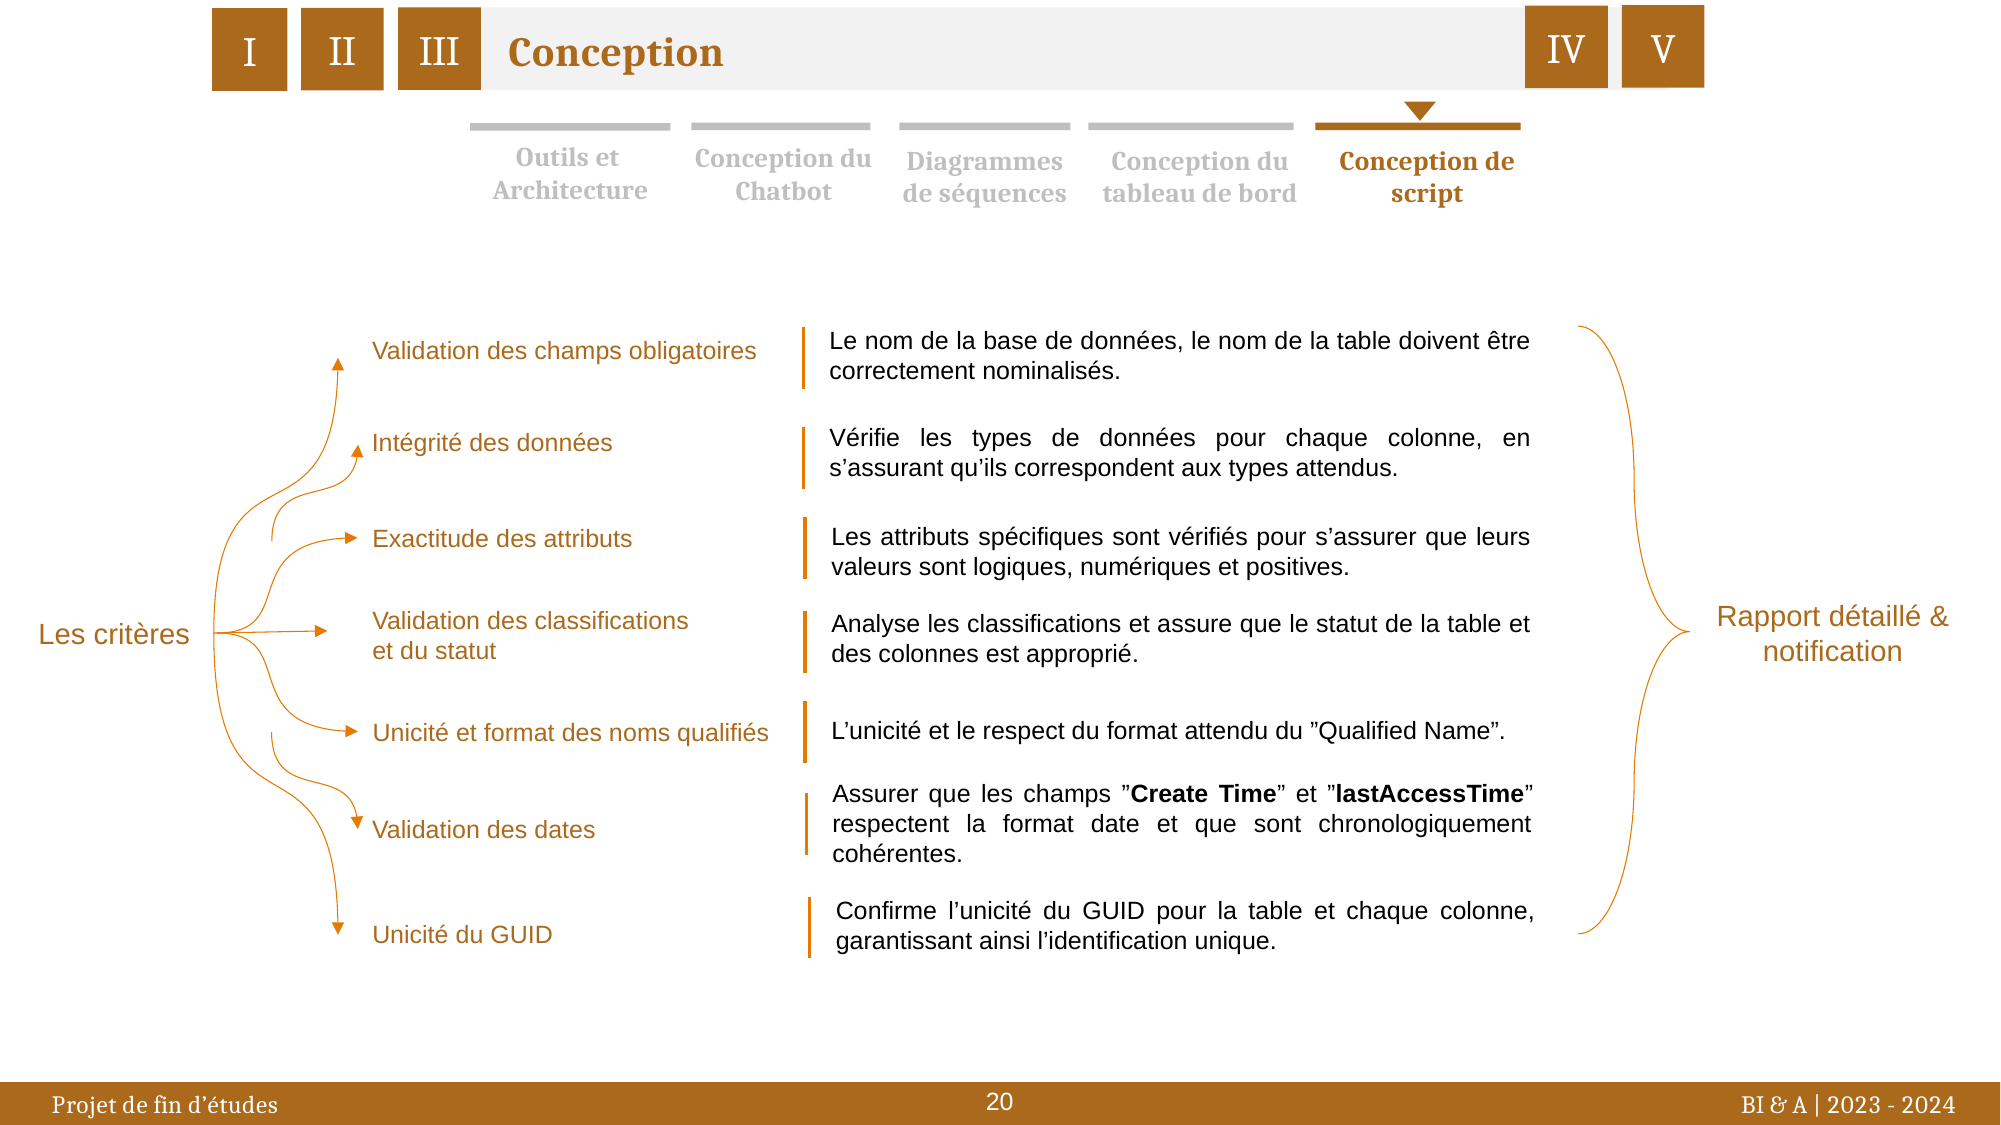

V
IV
III

II
I
Conception

Outils et
Architecture
Conception du
Chatbot
Diagrammes de séquences
Conception du tableau de bord
Conception de script
Le nom de la base de données, le nom de la table doivent être correctement nominalisés.

Validation des champs obligatoires
Vérifie les types de données pour chaque colonne, en s’assurant qu’ils correspondent aux types attendus.
Intégrité des données
Les attributs spécifiques sont vérifiés pour s’assurer que leurs valeurs sont logiques, numériques et positives.
Exactitude des attributs
Rapport détaillé &
notification
Validation des classifications
et du statut
Analyse les classifications et assure que le statut de la table et des colonnes est approprié.
Les critères
L’unicité et le respect du format attendu du ”Qualified Name”.
Unicité et format des noms qualifiés
Assurer que les champs ”Create Time” et ”lastAccessTime” respectent la format date et que sont chronologiquement cohérentes.
Validation des dates
Confirme l’unicité du GUID pour la table et chaque colonne, garantissant ainsi l’identification unique.
Unicité du GUID
20